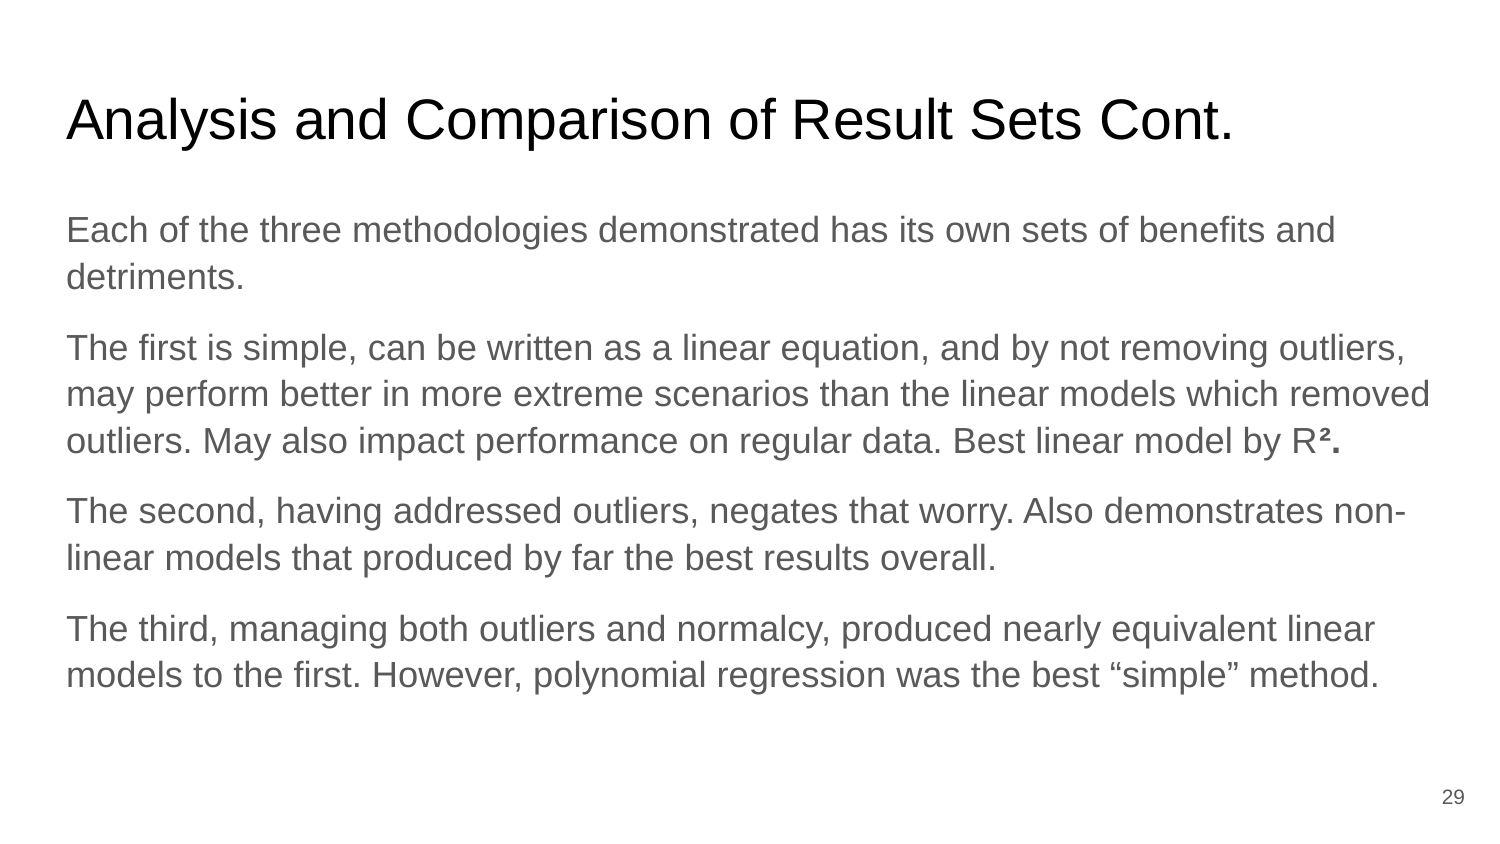

# Analysis and Comparison of Result Sets Cont.
Each of the three methodologies demonstrated has its own sets of benefits and detriments.
The first is simple, can be written as a linear equation, and by not removing outliers, may perform better in more extreme scenarios than the linear models which removed outliers. May also impact performance on regular data. Best linear model by R².
The second, having addressed outliers, negates that worry. Also demonstrates non-linear models that produced by far the best results overall.
The third, managing both outliers and normalcy, produced nearly equivalent linear models to the first. However, polynomial regression was the best “simple” method.
29